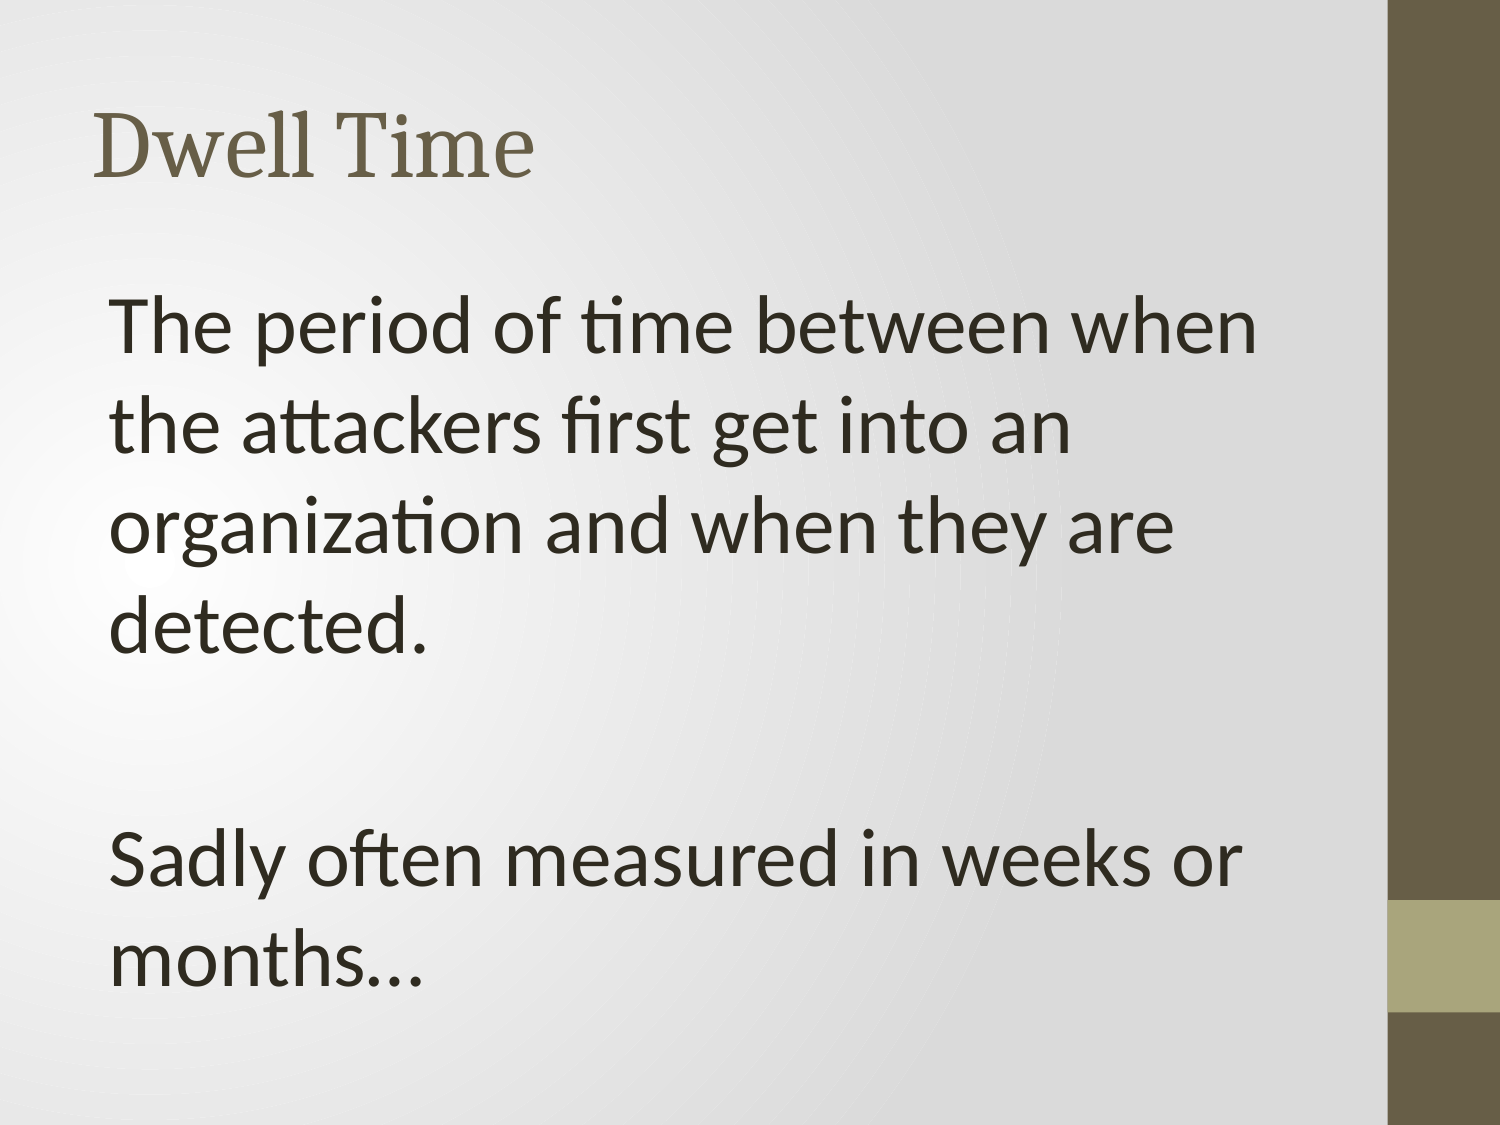

# Dwell Time
The period of time between when the attackers first get into an organization and when they are detected.

Sadly often measured in weeks or months…